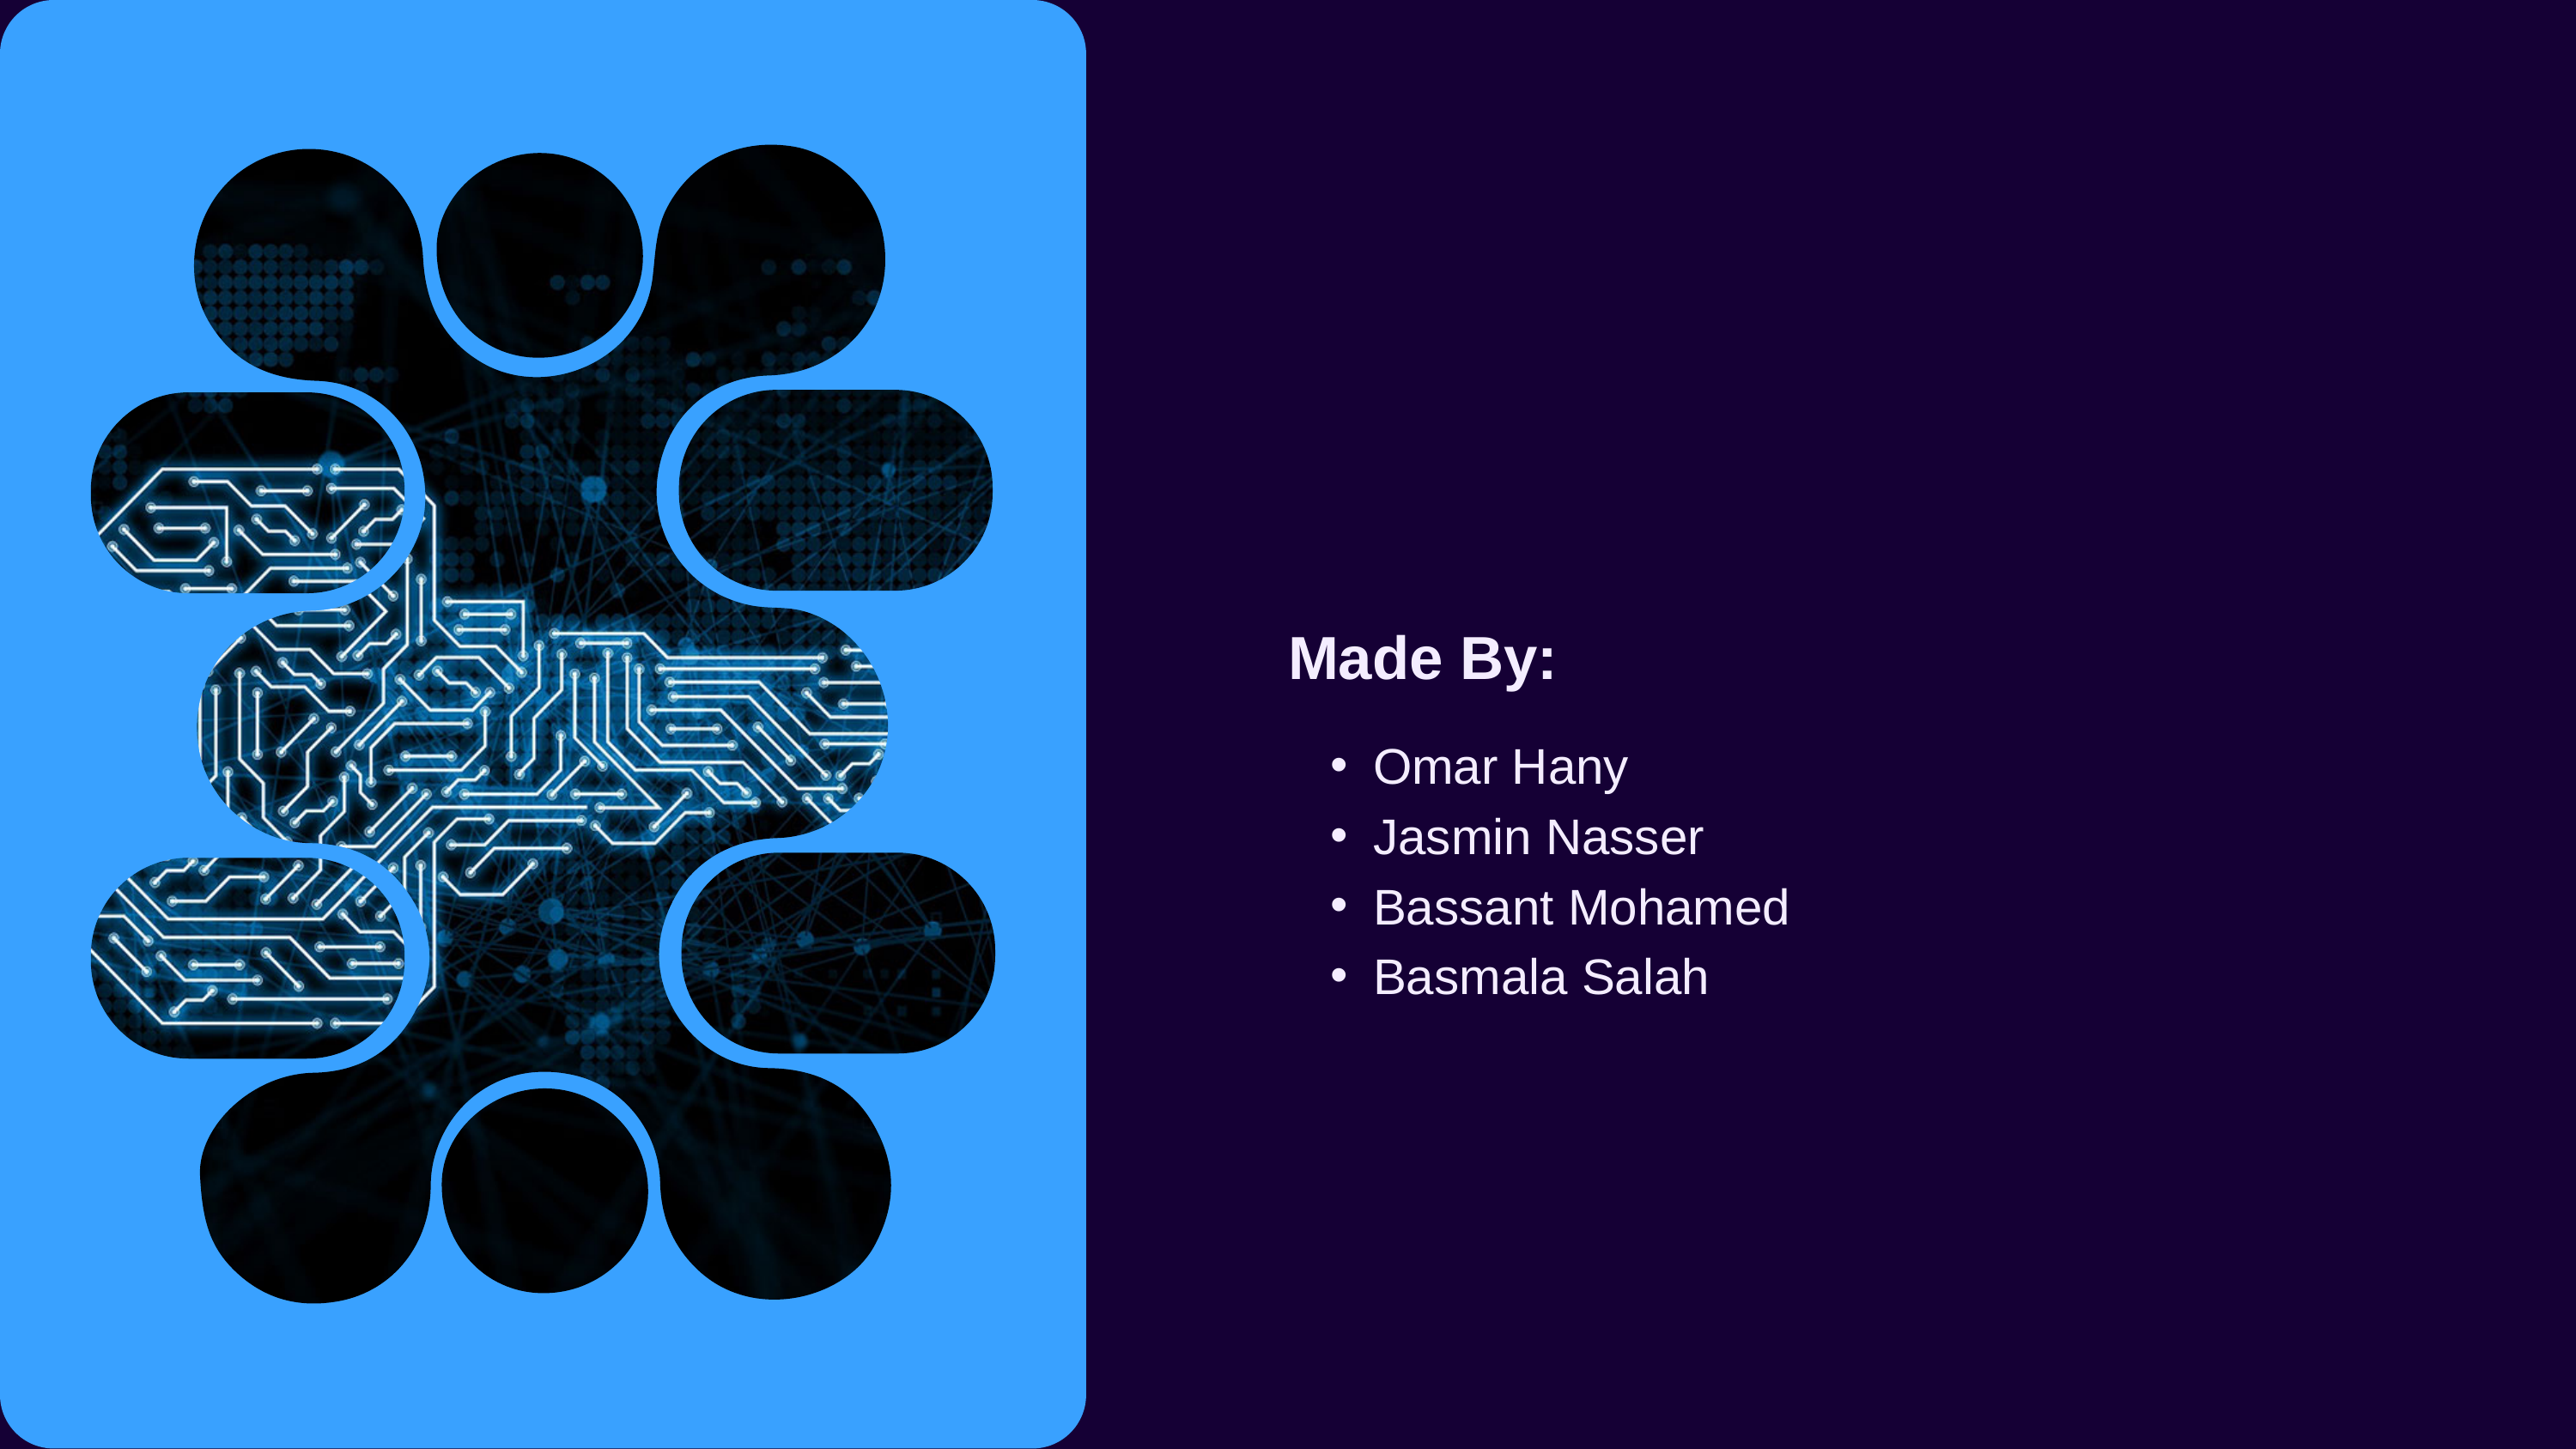

Made By:
Omar Hany
Jasmin Nasser
Bassant Mohamed
Basmala Salah